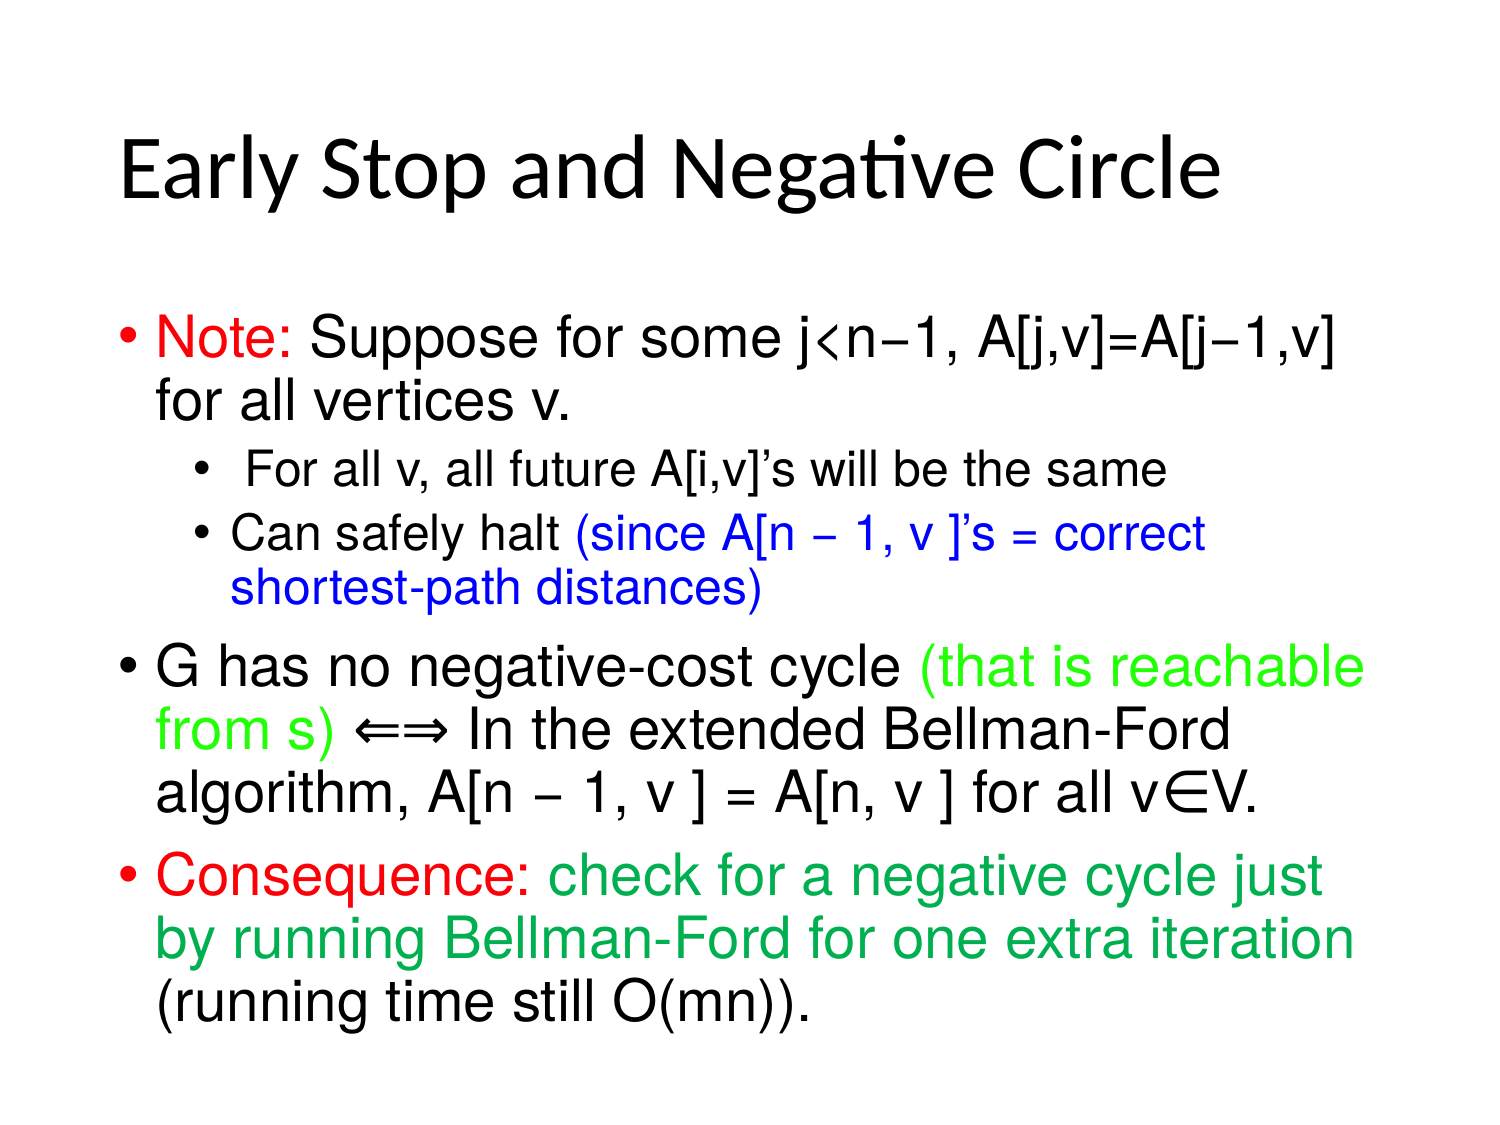

# Early Stop and Negative Circle
Note: Suppose for some j<n−1, A[j,v]=A[j−1,v] for all vertices v.
 For all v, all future A[i,v]’s will be the same
Can safely halt (since A[n − 1, v ]’s = correct shortest-path distances)
G has no negative-cost cycle (that is reachable from s) ⇐⇒ In the extended Bellman-Ford algorithm, A[n − 1, v ] = A[n, v ] for all v∈V.
Consequence: check for a negative cycle just by running Bellman-Ford for one extra iteration (running time still O(mn)).